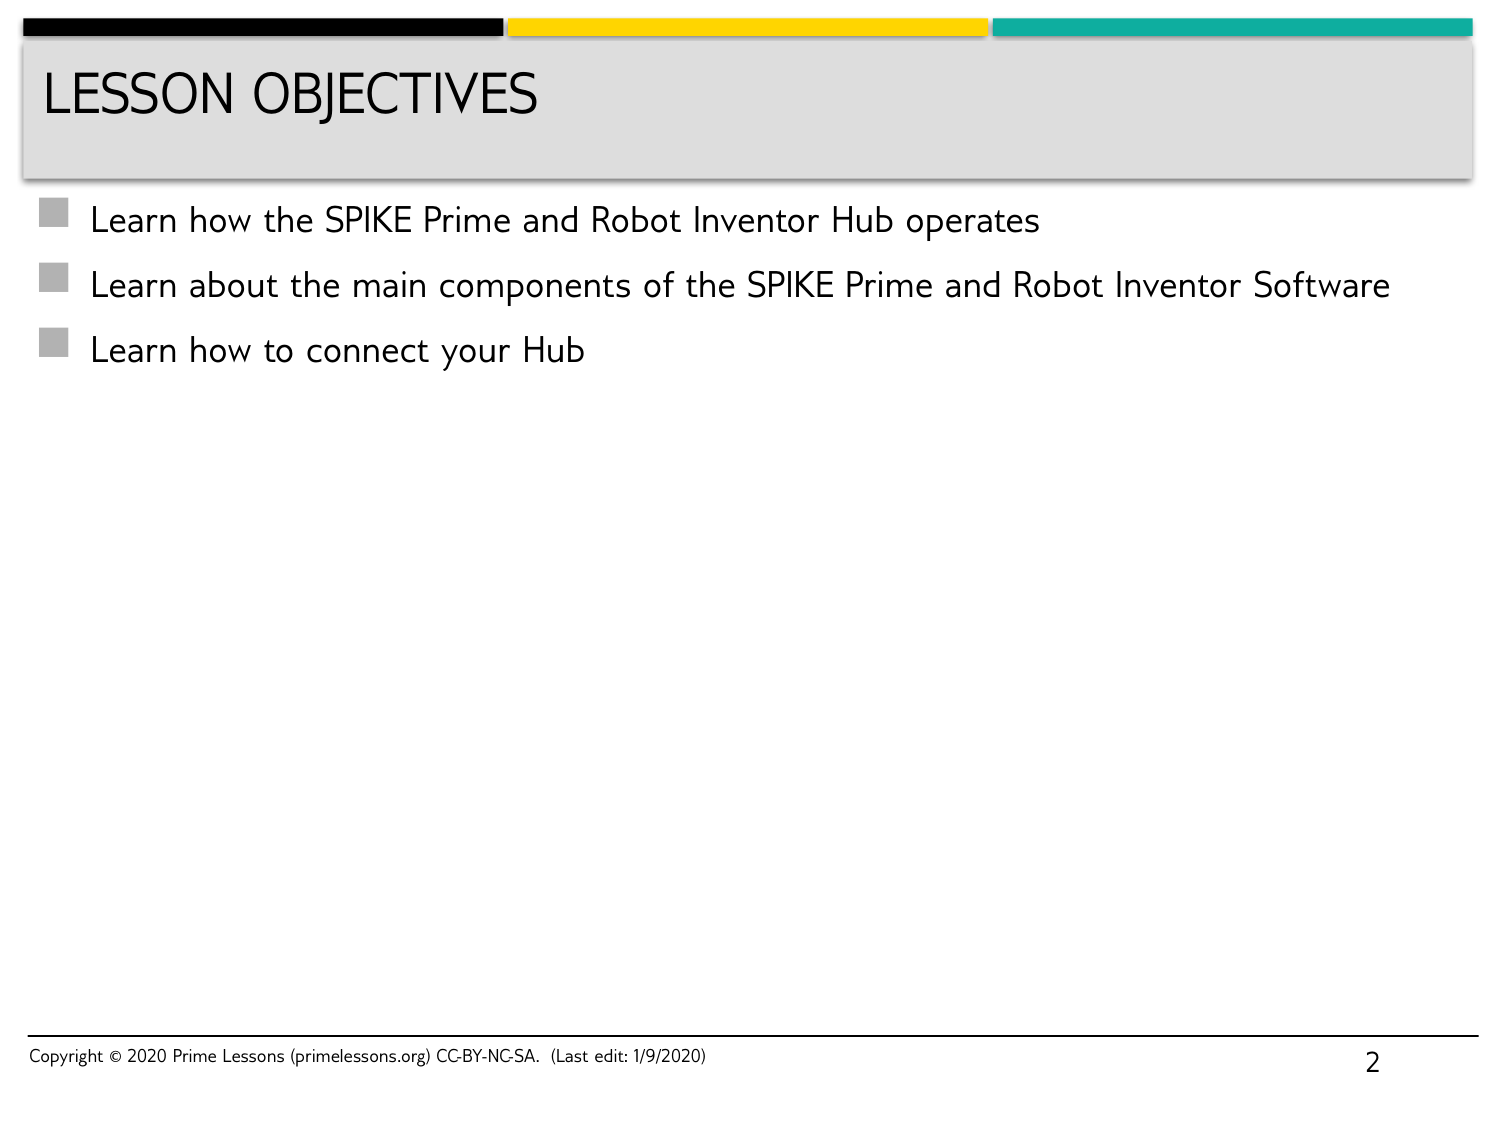

# Lesson Objectives
Learn how the SPIKE Prime and Robot Inventor Hub operates
Learn about the main components of the SPIKE Prime and Robot Inventor Software
Learn how to connect your Hub

2
Copyright © 2020 Prime Lessons (primelessons.org) CC-BY-NC-SA.  (Last edit: 1/9/2020)